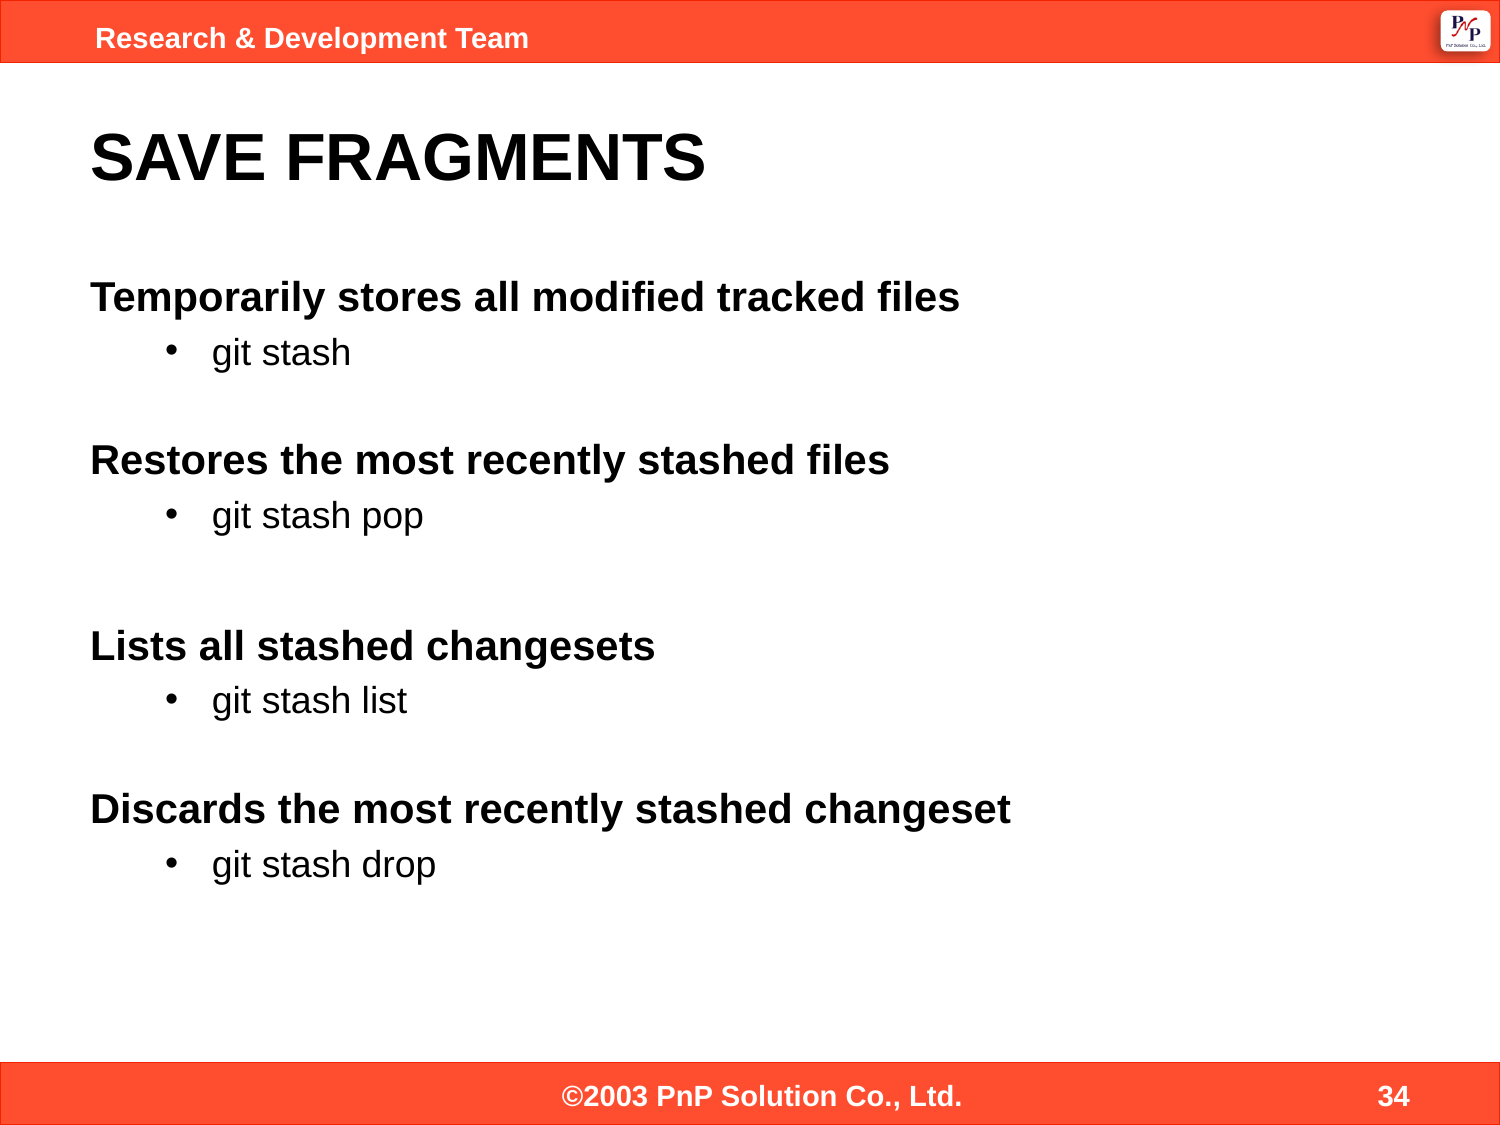

# SAVE FRAGMENTS
Temporarily stores all modified tracked files
git stash

Restores the most recently stashed files
git stash pop

Lists all stashed changesets
git stash list

Discards the most recently stashed changeset
git stash drop

©2003 PnP Solution Co., Ltd.
34